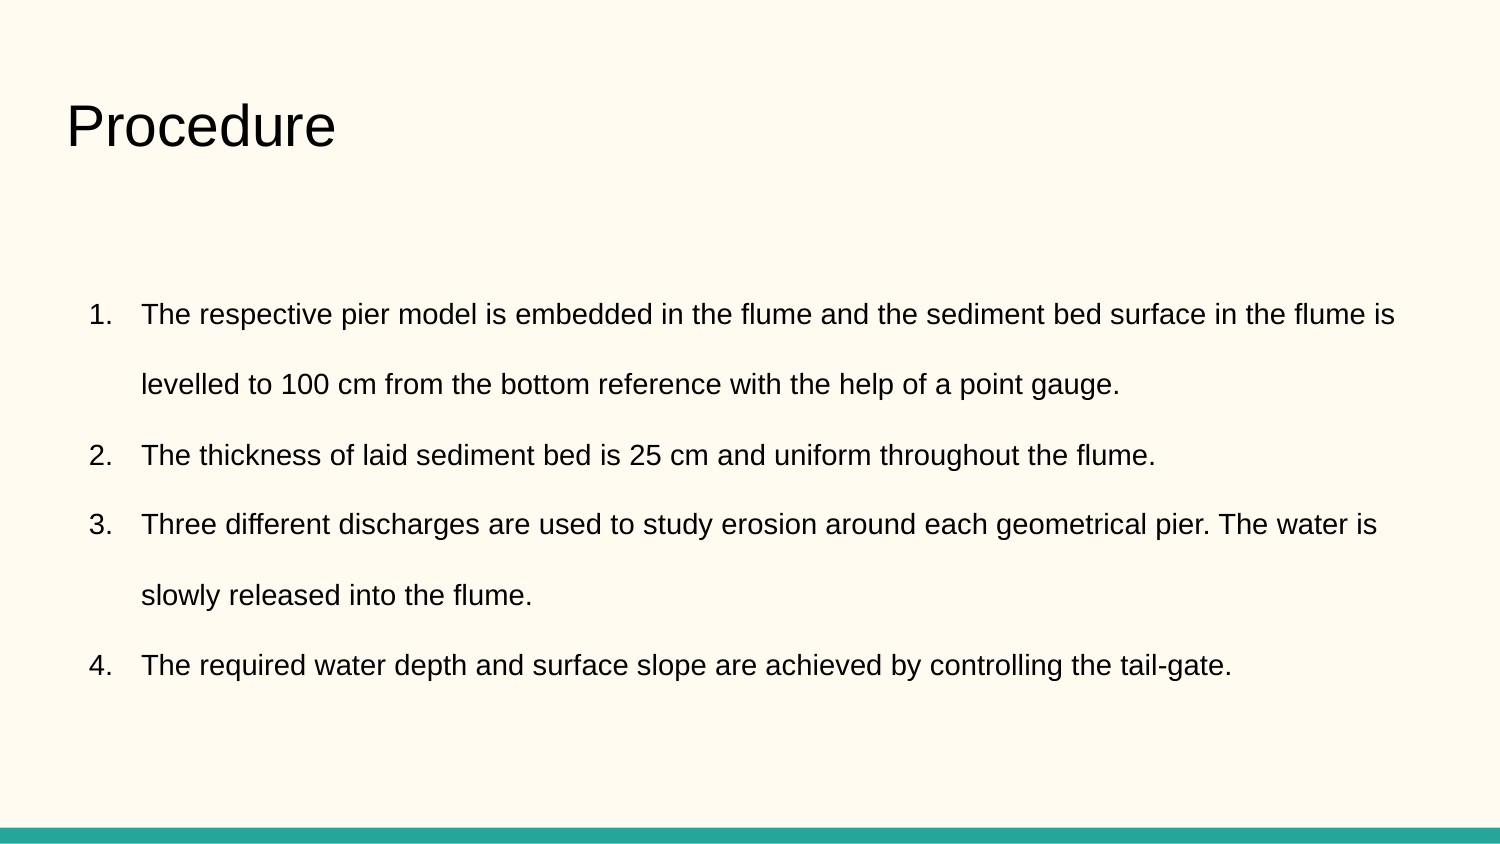

# Procedure
The respective pier model is embedded in the ﬂume and the sediment bed surface in the ﬂume is levelled to 100 cm from the bottom reference with the help of a point gauge.
The thickness of laid sediment bed is 25 cm and uniform throughout the ﬂume.
Three different discharges are used to study erosion around each geometrical pier. The water is slowly released into the ﬂume.
The required water depth and surface slope are achieved by controlling the tail-gate.